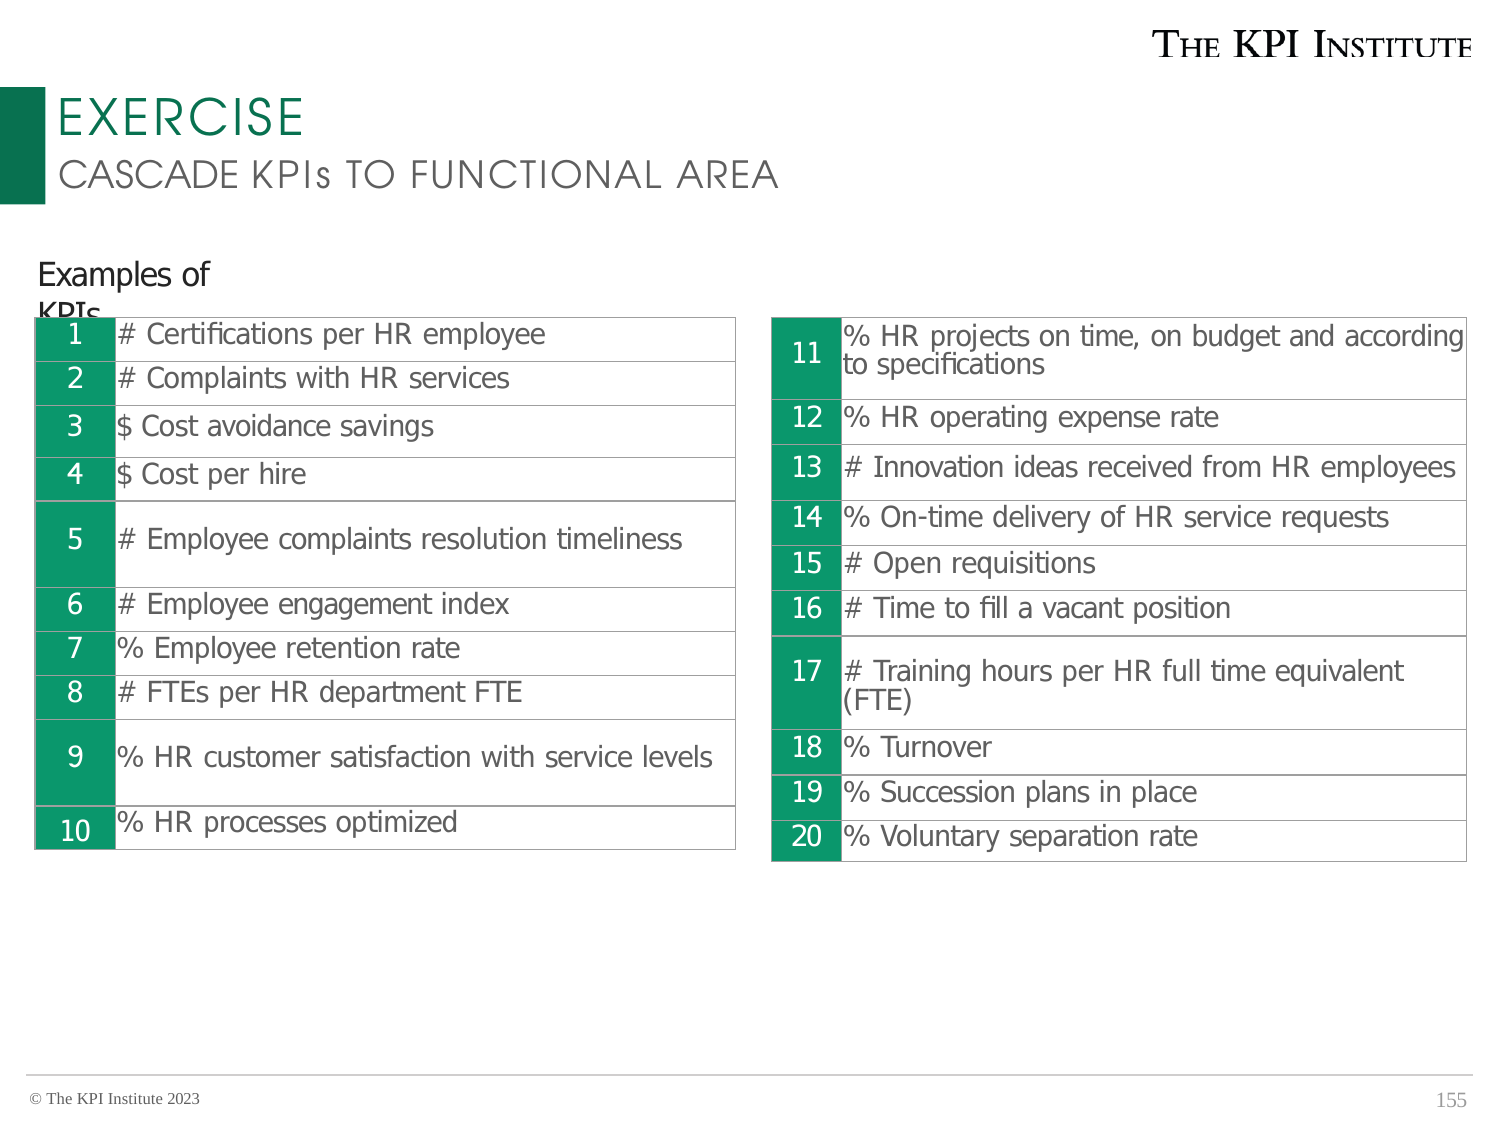

# EXERCISE
CASCADE KPIs TO FUNCTIONAL AREA
Examples of KPIs
| 1 | # Certifications per HR employee |
| --- | --- |
| 2 | # Complaints with HR services |
| 3 | $ Cost avoidance savings |
| 4 | $ Cost per hire |
| 5 | # Employee complaints resolution timeliness |
| 6 | # Employee engagement index |
| 7 | % Employee retention rate |
| 8 | # FTEs per HR department FTE |
| 9 | % HR customer satisfaction with service levels |
| 10 | % HR processes optimized |
| 11 | % HR projects on time, on budget and according to specifications |
| --- | --- |
| 12 | % HR operating expense rate |
| 13 | # Innovation ideas received from HR employees |
| 14 | % On-time delivery of HR service requests |
| 15 | # Open requisitions |
| 16 | # Time to fill a vacant position |
| 17 | # Training hours per HR full time equivalent (FTE) |
| 18 | % Turnover |
| 19 | % Succession plans in place |
| 20 | % Voluntary separation rate |
155
© The KPI Institute 2023